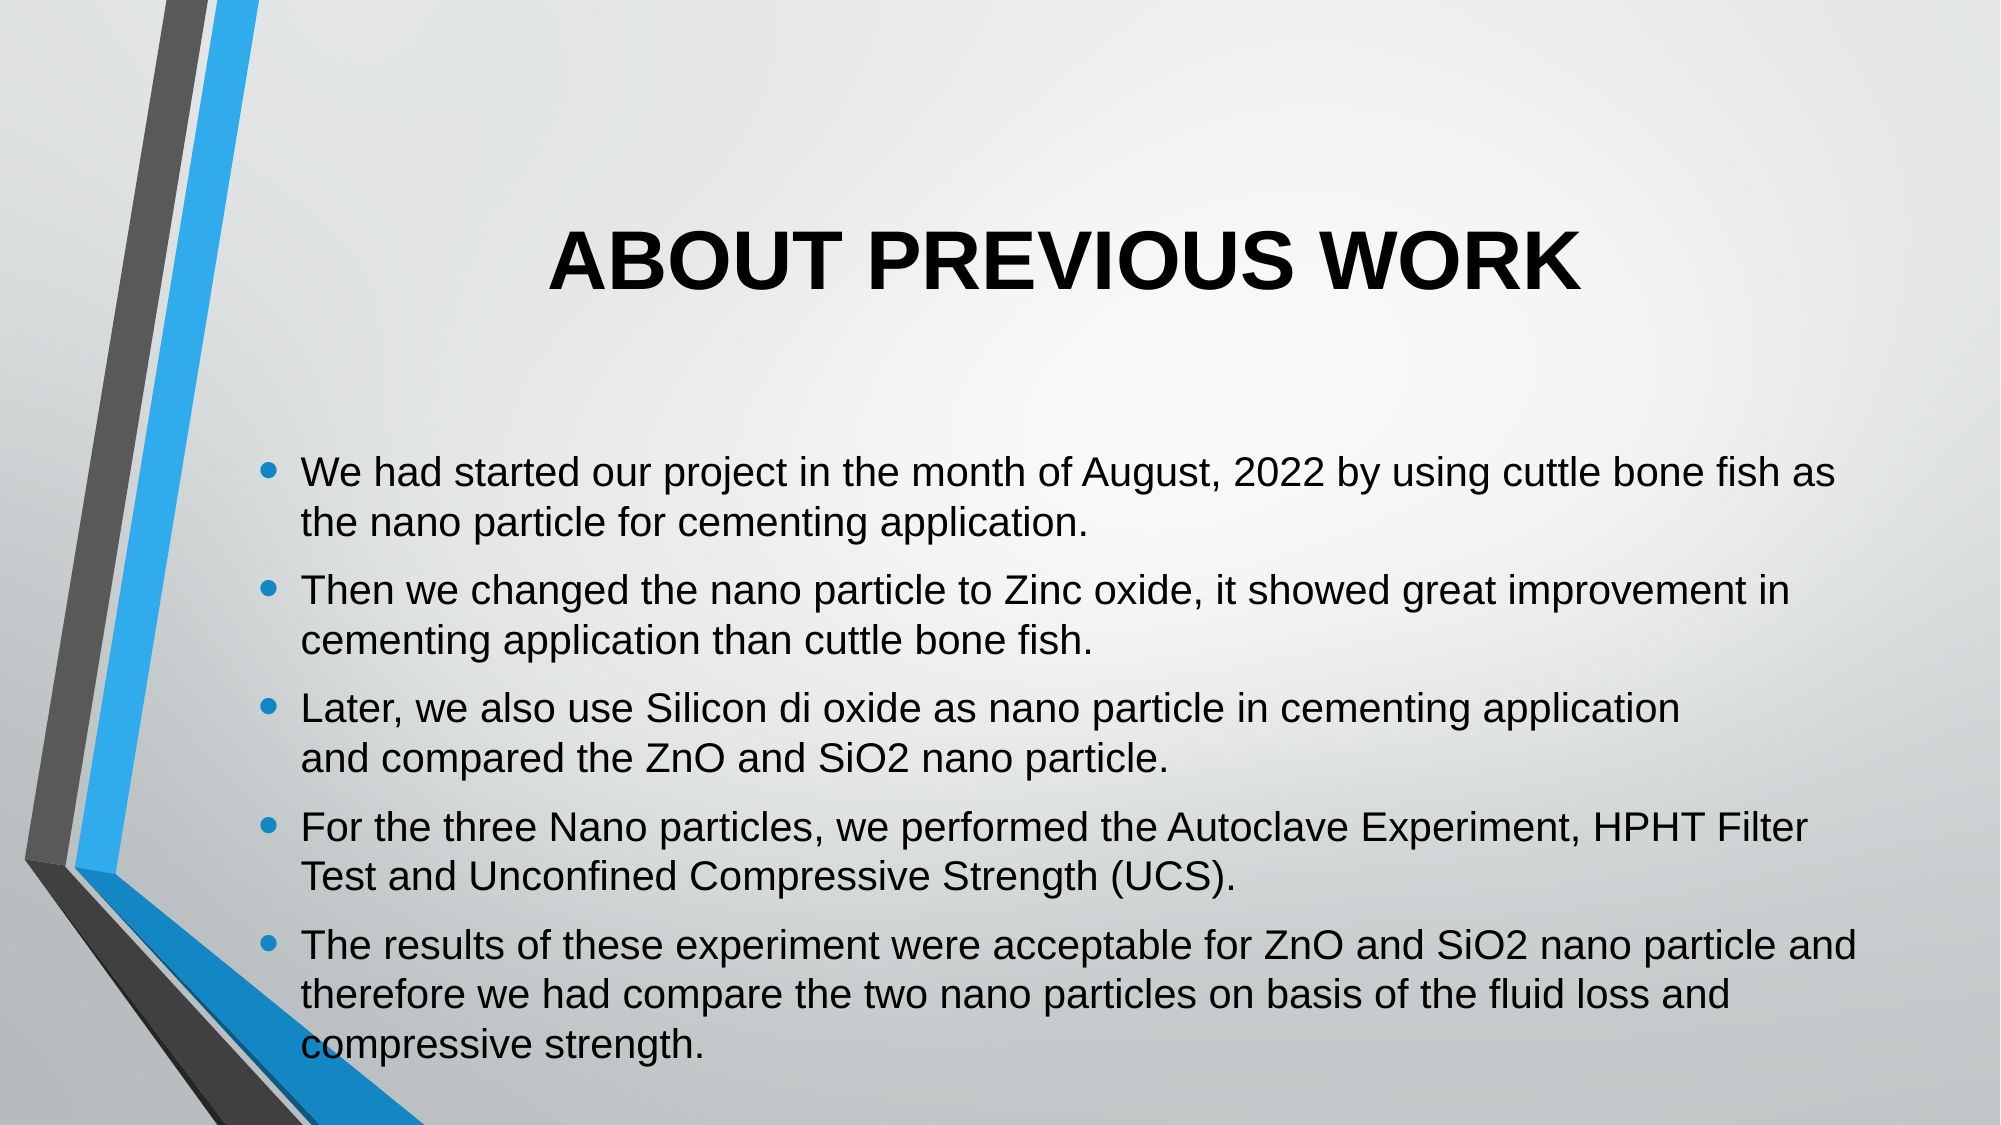

# ABOUT PREVIOUS WORK
We had started our project in the month of August, 2022 by using cuttle bone fish as the nano particle for cementing application.
Then we changed the nano particle to Zinc oxide, it showed great improvement in cementing application than cuttle bone fish.
Later, we also use Silicon di oxide as nano particle in cementing application and compared the ZnO and SiO2 nano particle.
For the three Nano particles, we performed the Autoclave Experiment, HPHT Filter Test and Unconfined Compressive Strength (UCS).
The results of these experiment were acceptable for ZnO and SiO2 nano particle and therefore we had compare the two nano particles on basis of the fluid loss and compressive strength.